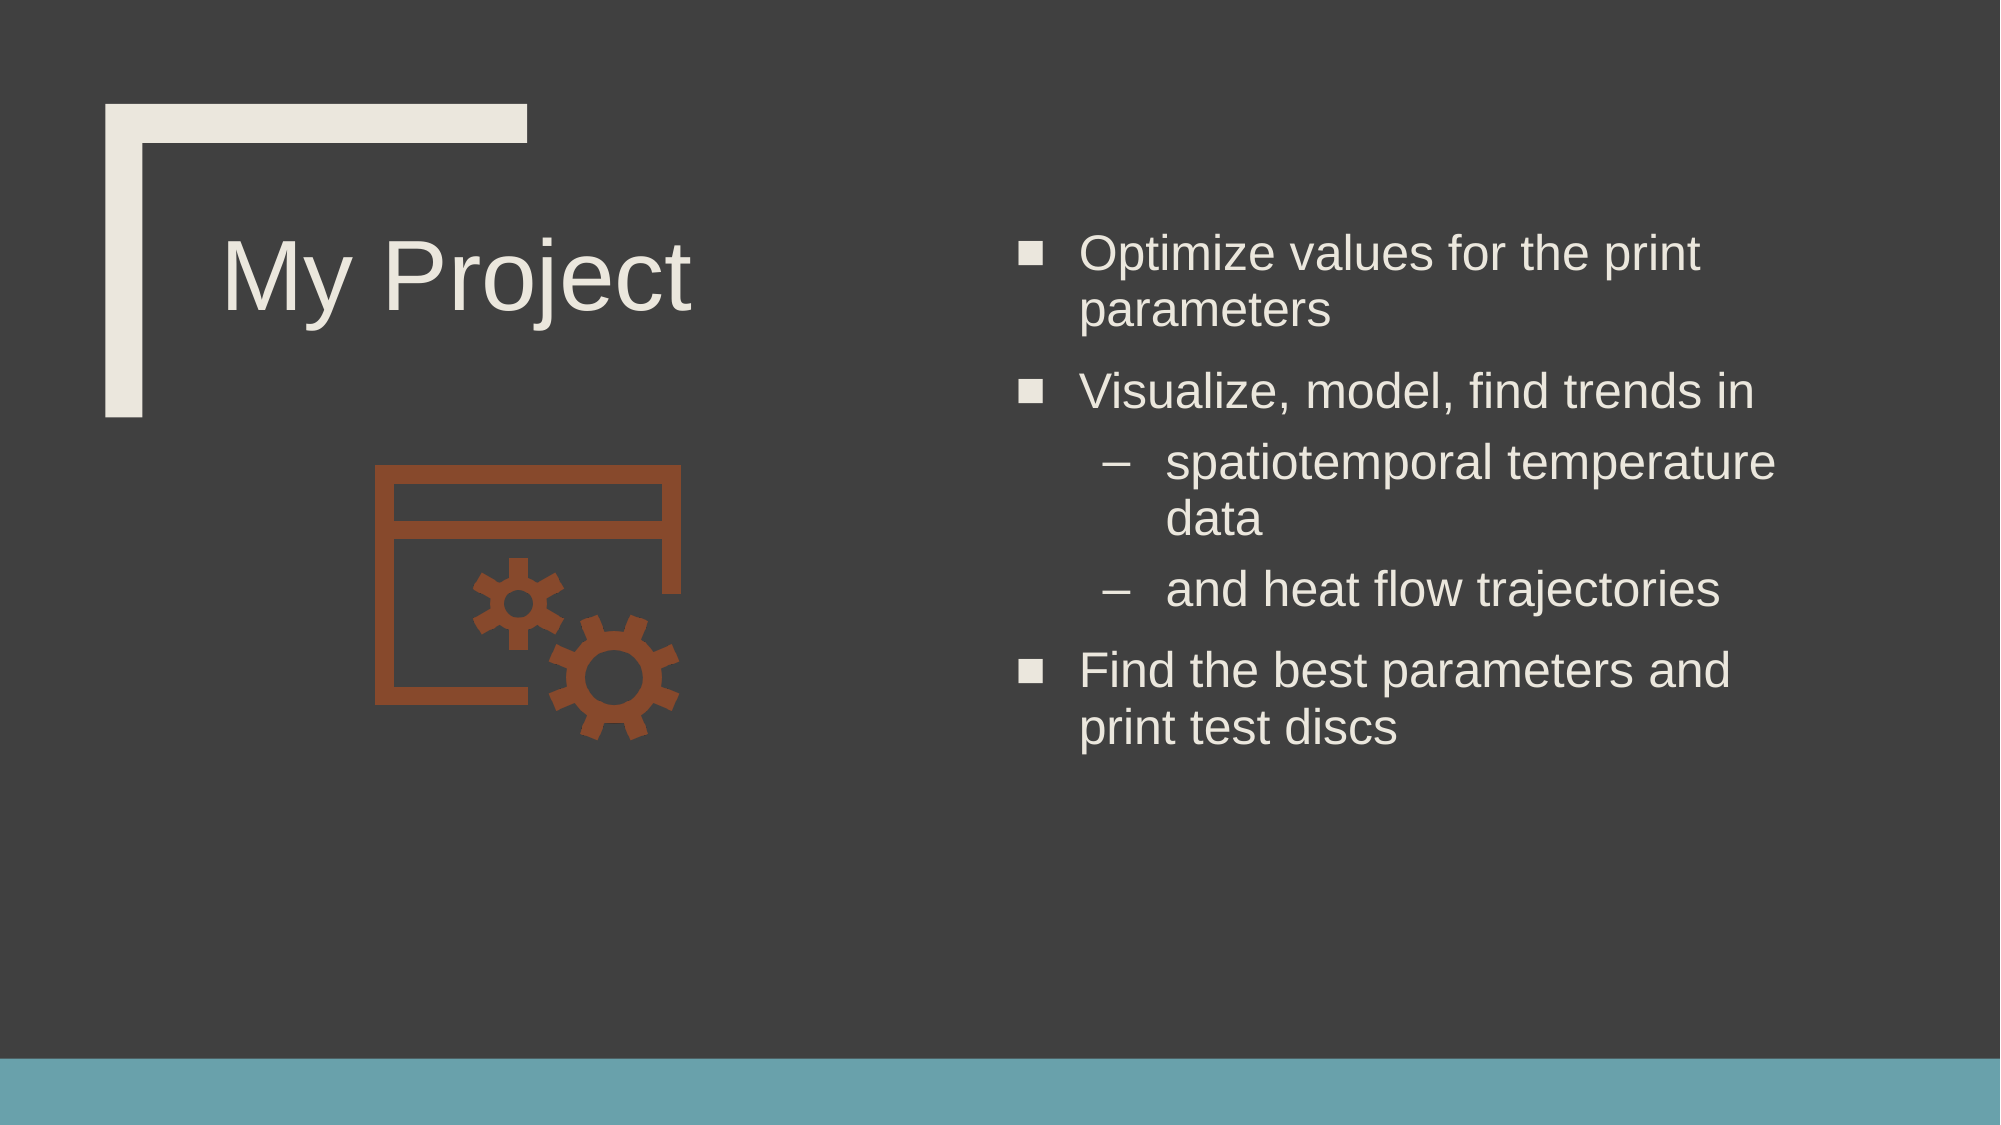

# My Project
Optimize values for the print parameters
Visualize, model, find trends in
spatiotemporal temperature data
and heat flow trajectories
Find the best parameters and print test discs

7